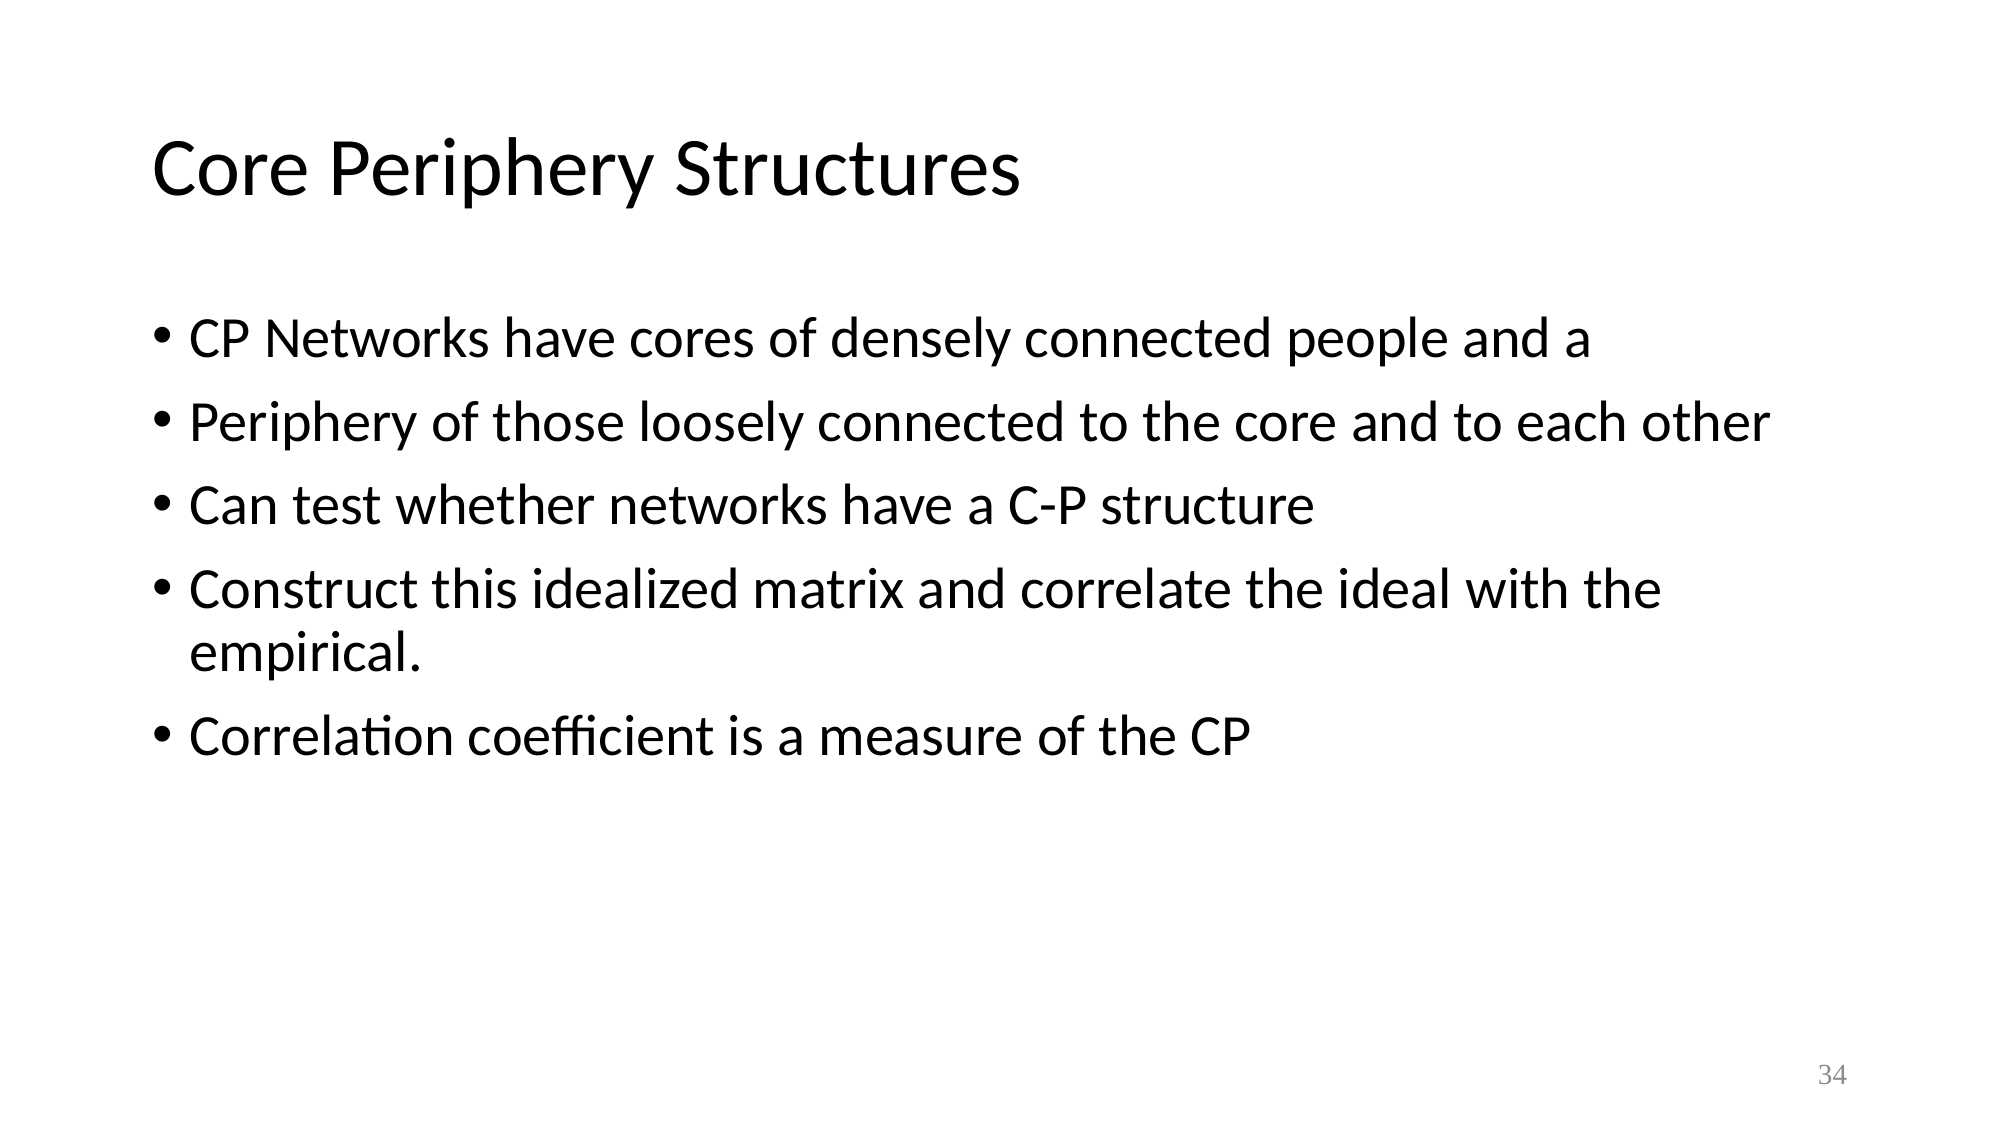

# Core Periphery Structures
CP Networks have cores of densely connected people and a
Periphery of those loosely connected to the core and to each other
Can test whether networks have a C-P structure
Construct this idealized matrix and correlate the ideal with the empirical.
Correlation coefficient is a measure of the CP

34